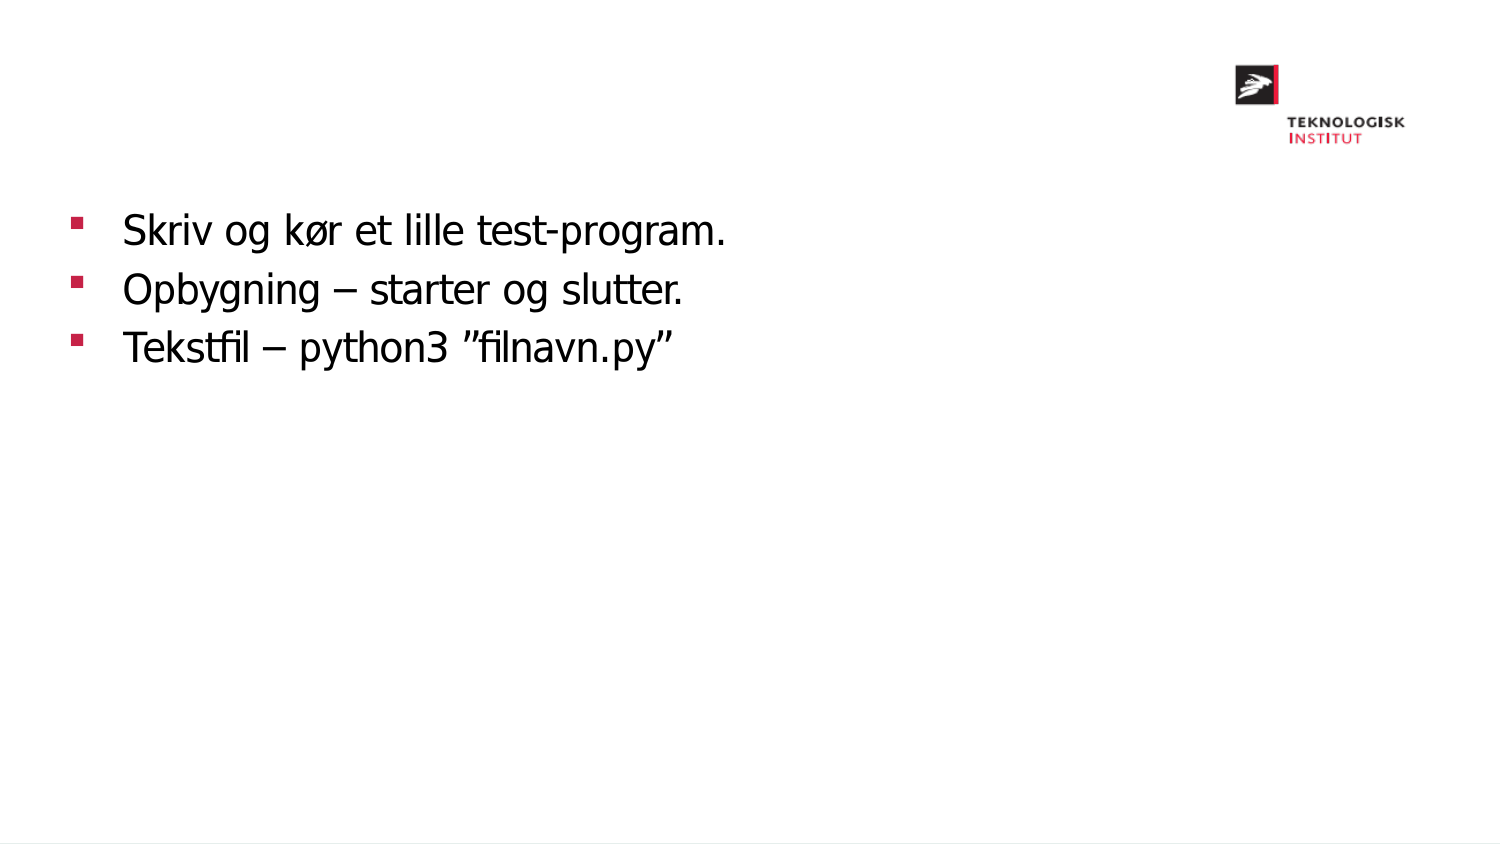

Skriv og kør et lille test-program.
Opbygning – starter og slutter.
Tekstfil – python3 ”filnavn.py”